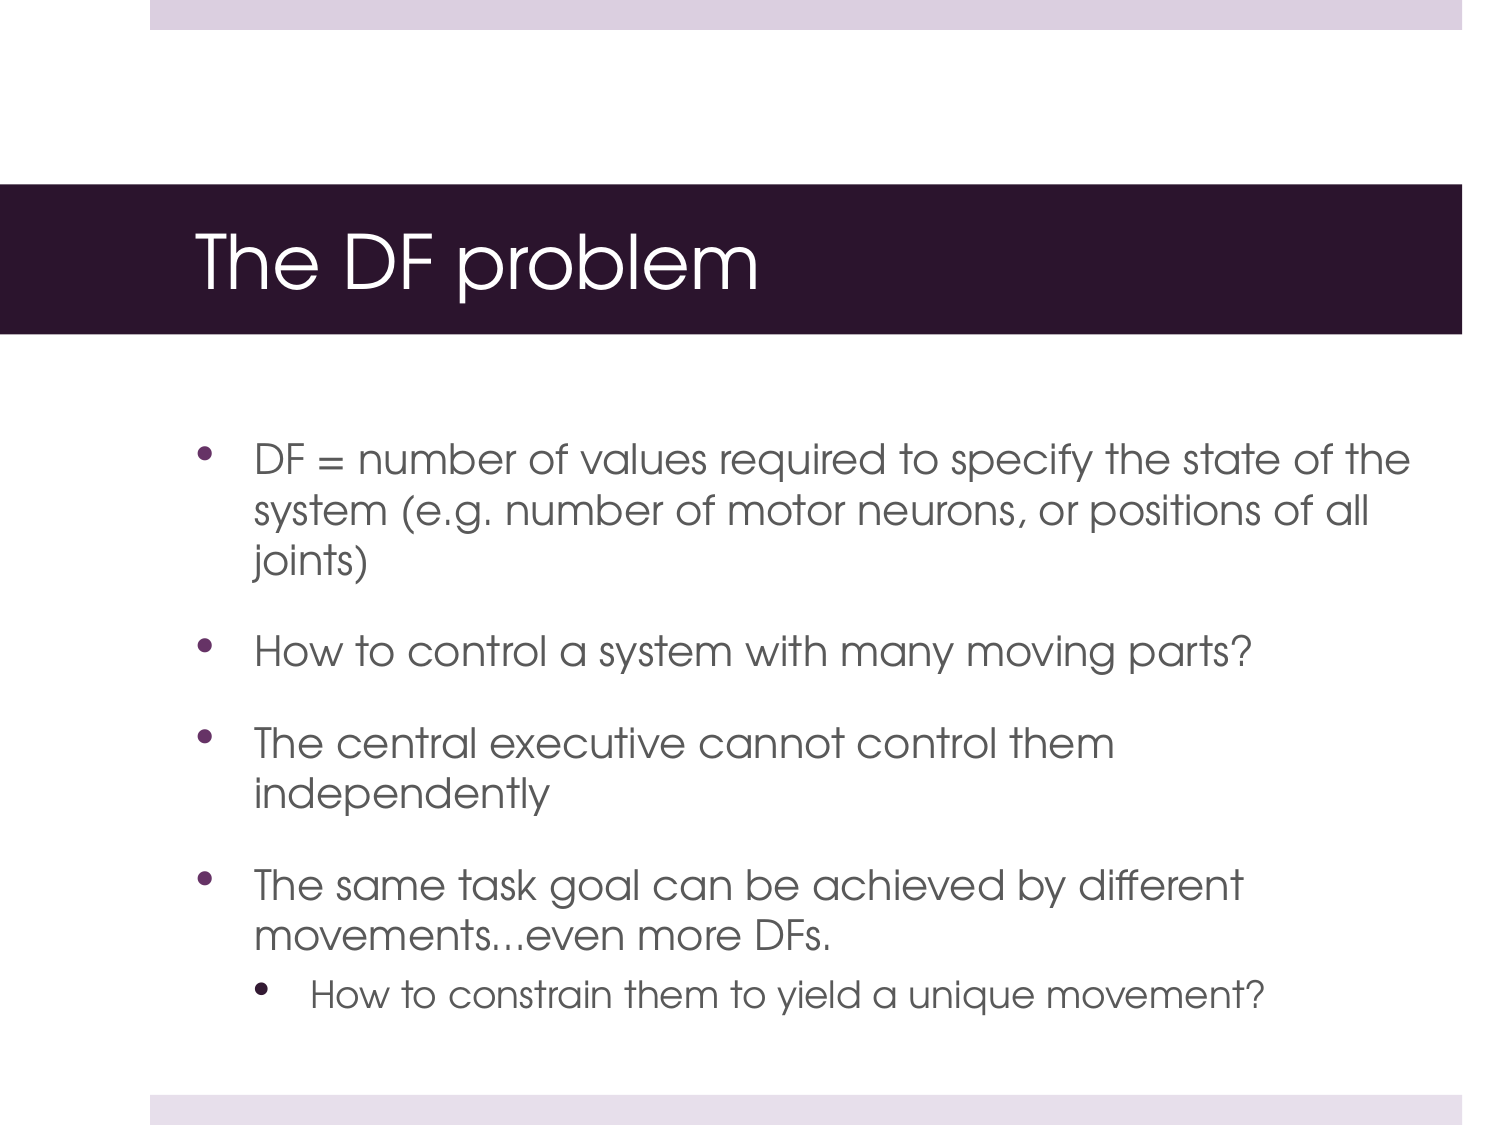

# The DF problem
DF = number of values required to specify the state of the system (e.g. number of motor neurons, or positions of all joints)
How to control a system with many moving parts?
The central executive cannot control them independently
The same task goal can be achieved by different movements…even more DFs.
How to constrain them to yield a unique movement?